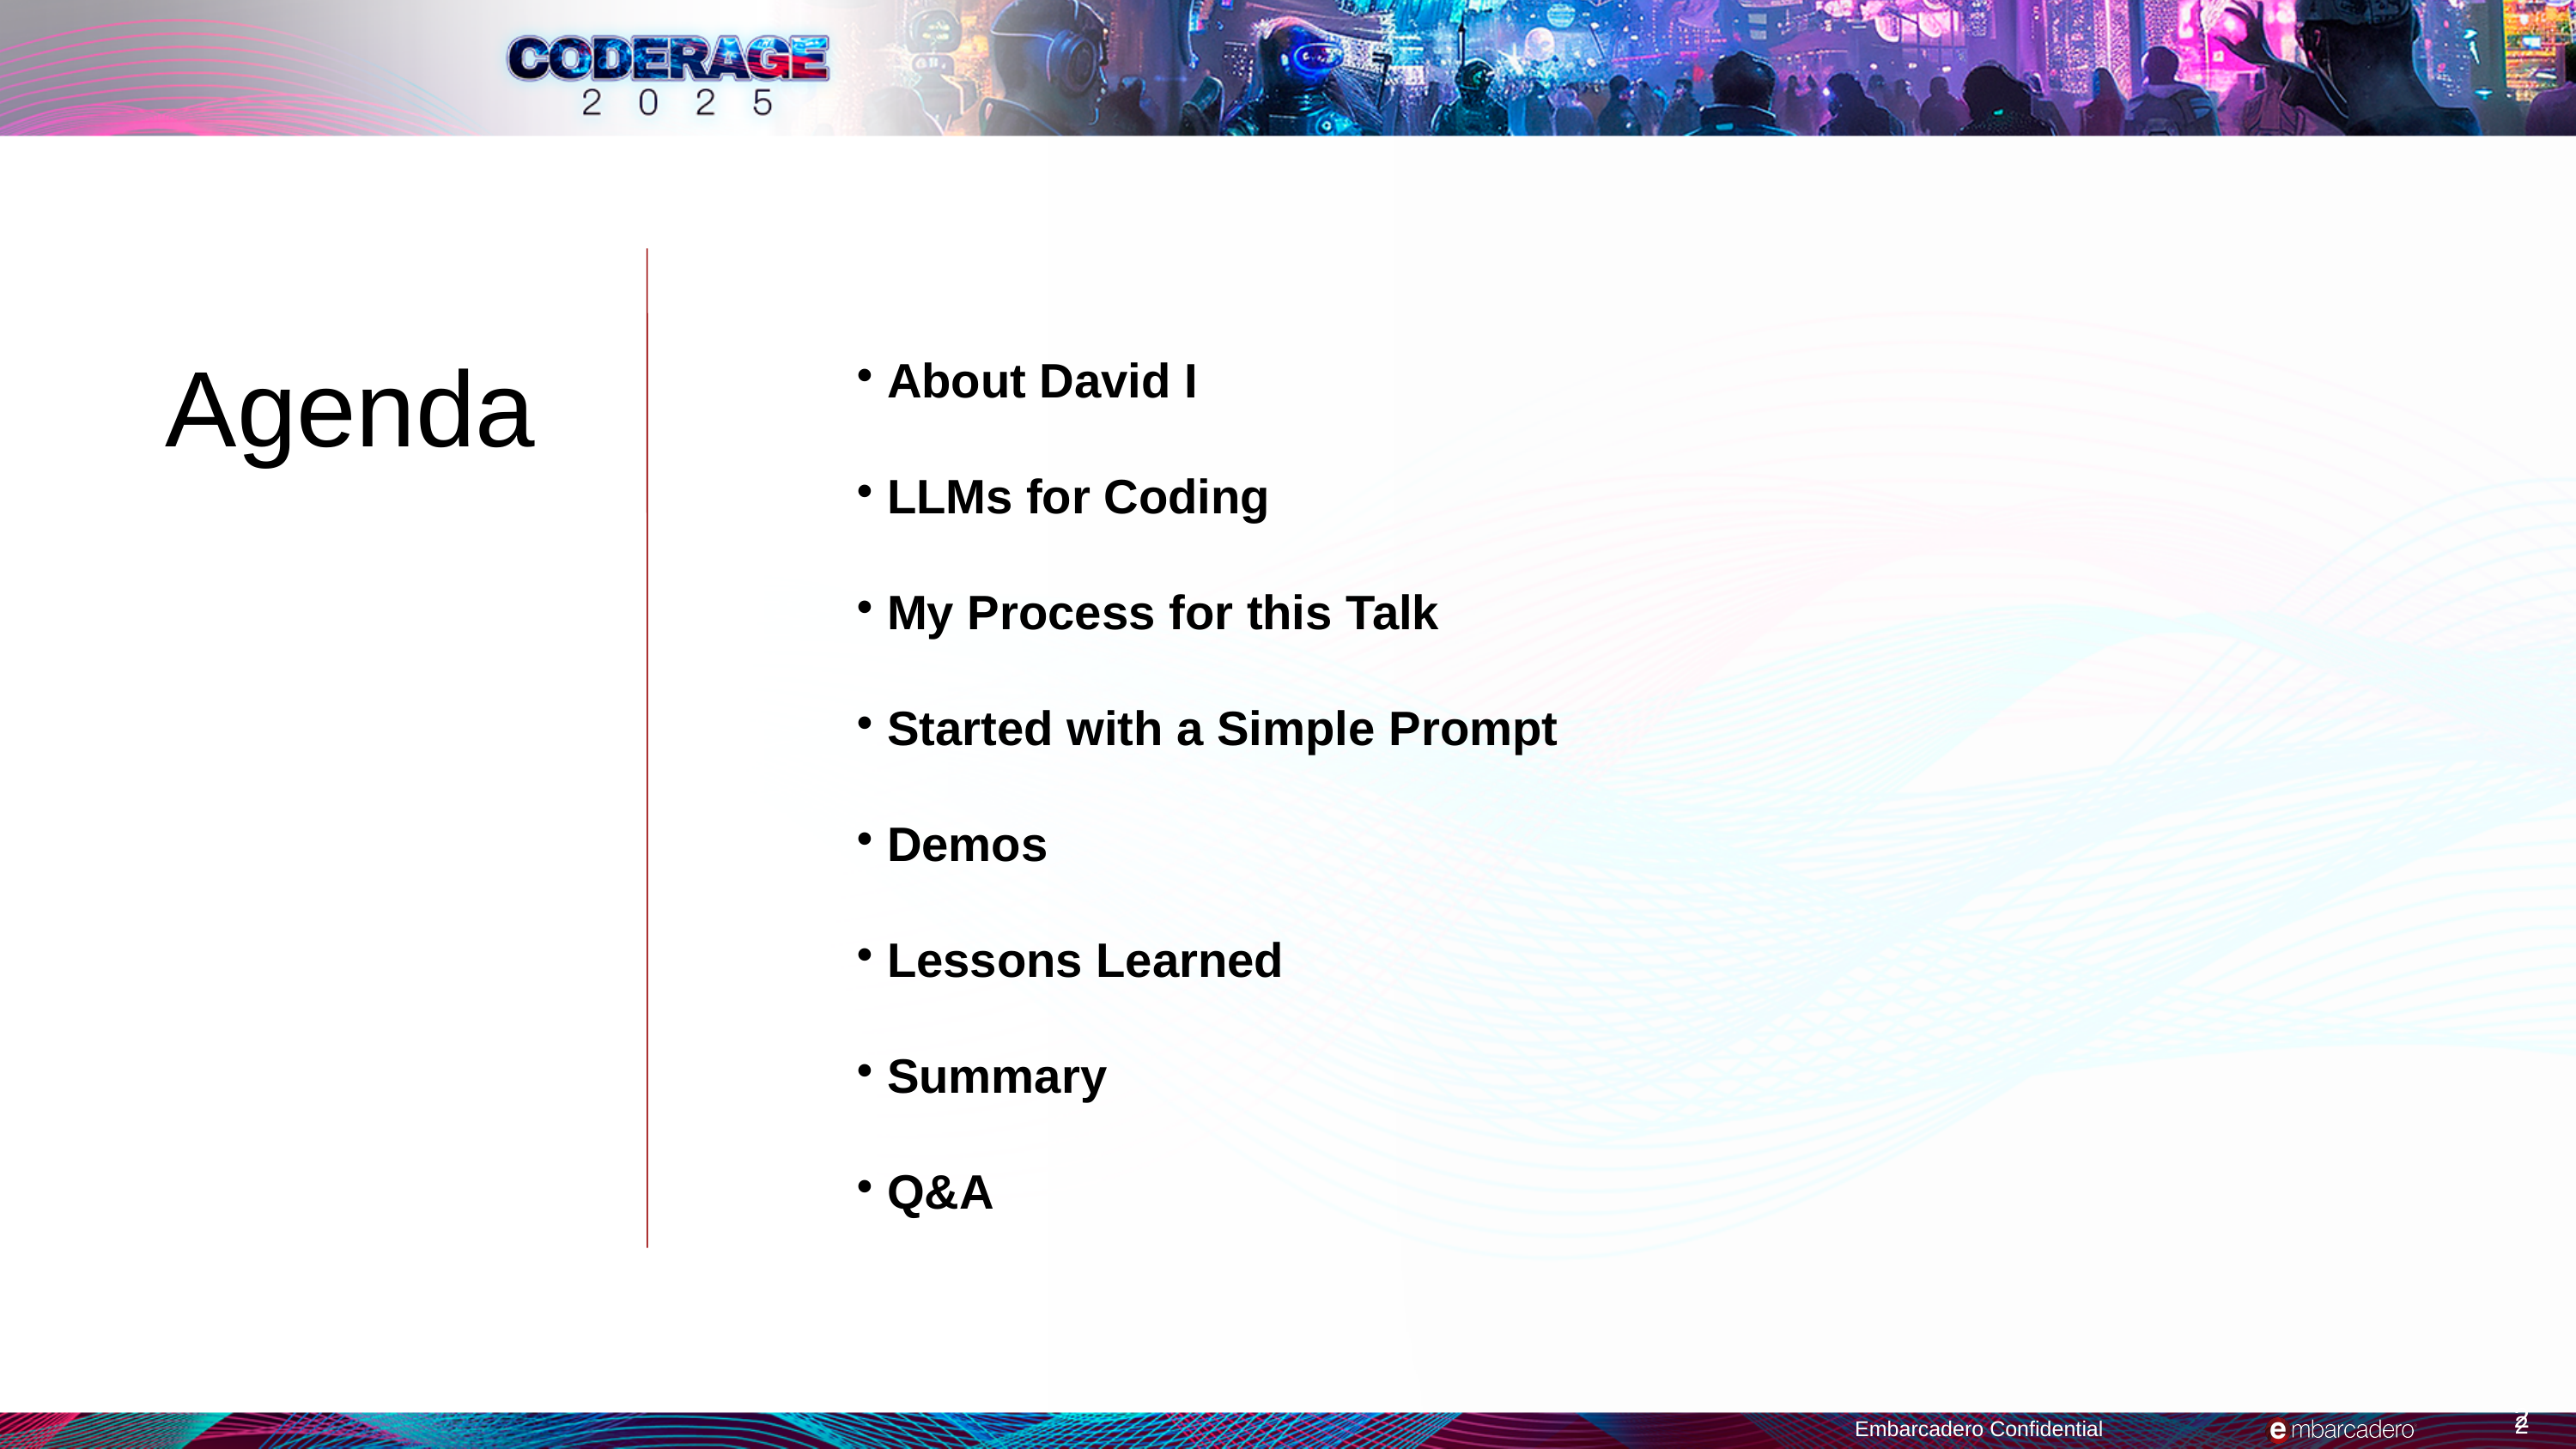

Agenda
About David I
LLMs for Coding
My Process for this Talk
Started with a Simple Prompt
Demos
Lessons Learned
Summary
Q&A